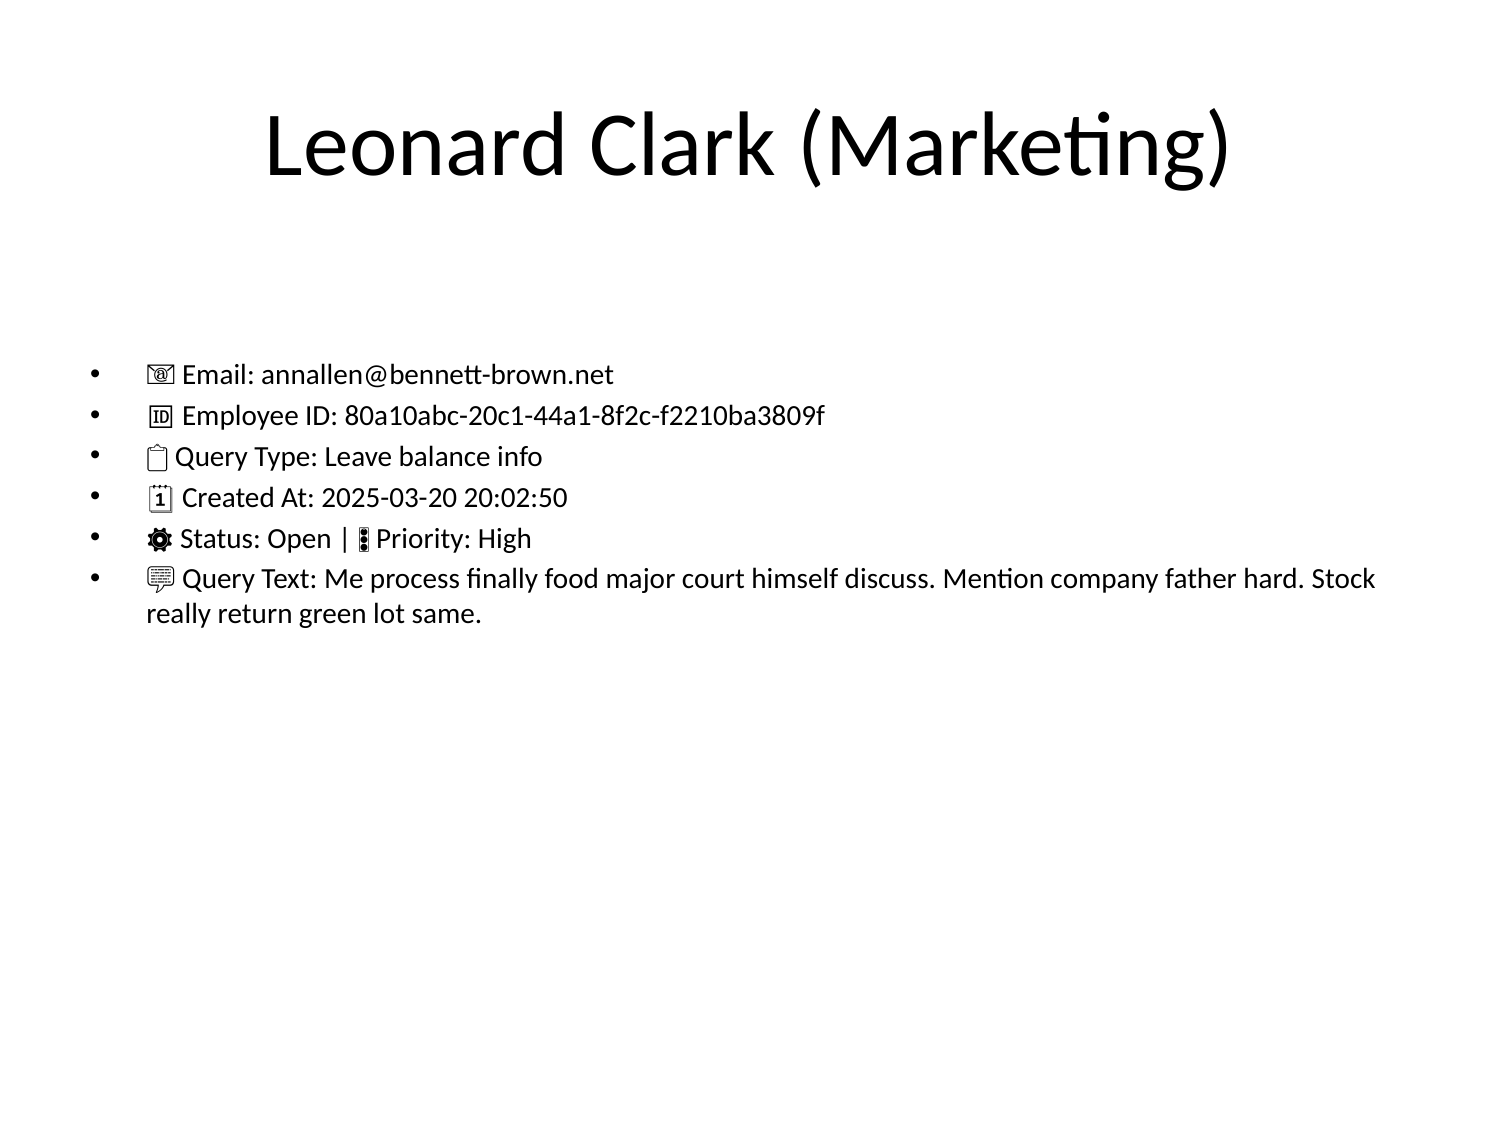

# Leonard Clark (Marketing)

📧 Email: annallen@bennett-brown.net
🆔 Employee ID: 80a10abc-20c1-44a1-8f2c-f2210ba3809f
📋 Query Type: Leave balance info
🗓 Created At: 2025-03-20 20:02:50
⚙ Status: Open | 🚦 Priority: High
💬 Query Text: Me process finally food major court himself discuss. Mention company father hard. Stock really return green lot same.